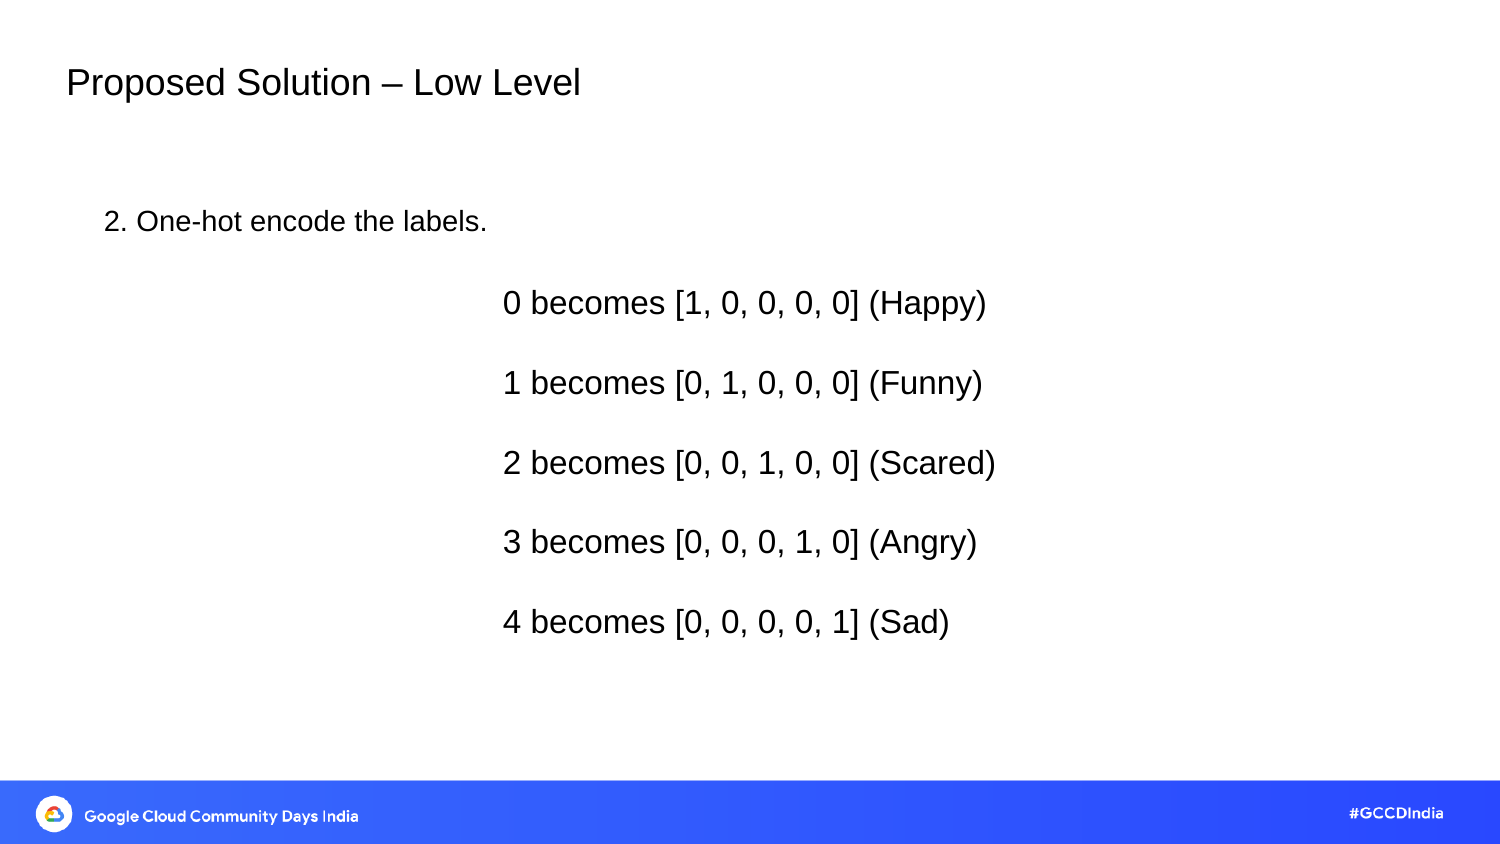

# Proposed Solution – Low Level
2. One-hot encode the labels.
0 becomes [1, 0, 0, 0, 0] (Happy)
1 becomes [0, 1, 0, 0, 0] (Funny)
2 becomes [0, 0, 1, 0, 0] (Scared)
3 becomes [0, 0, 0, 1, 0] (Angry)
4 becomes [0, 0, 0, 0, 1] (Sad)